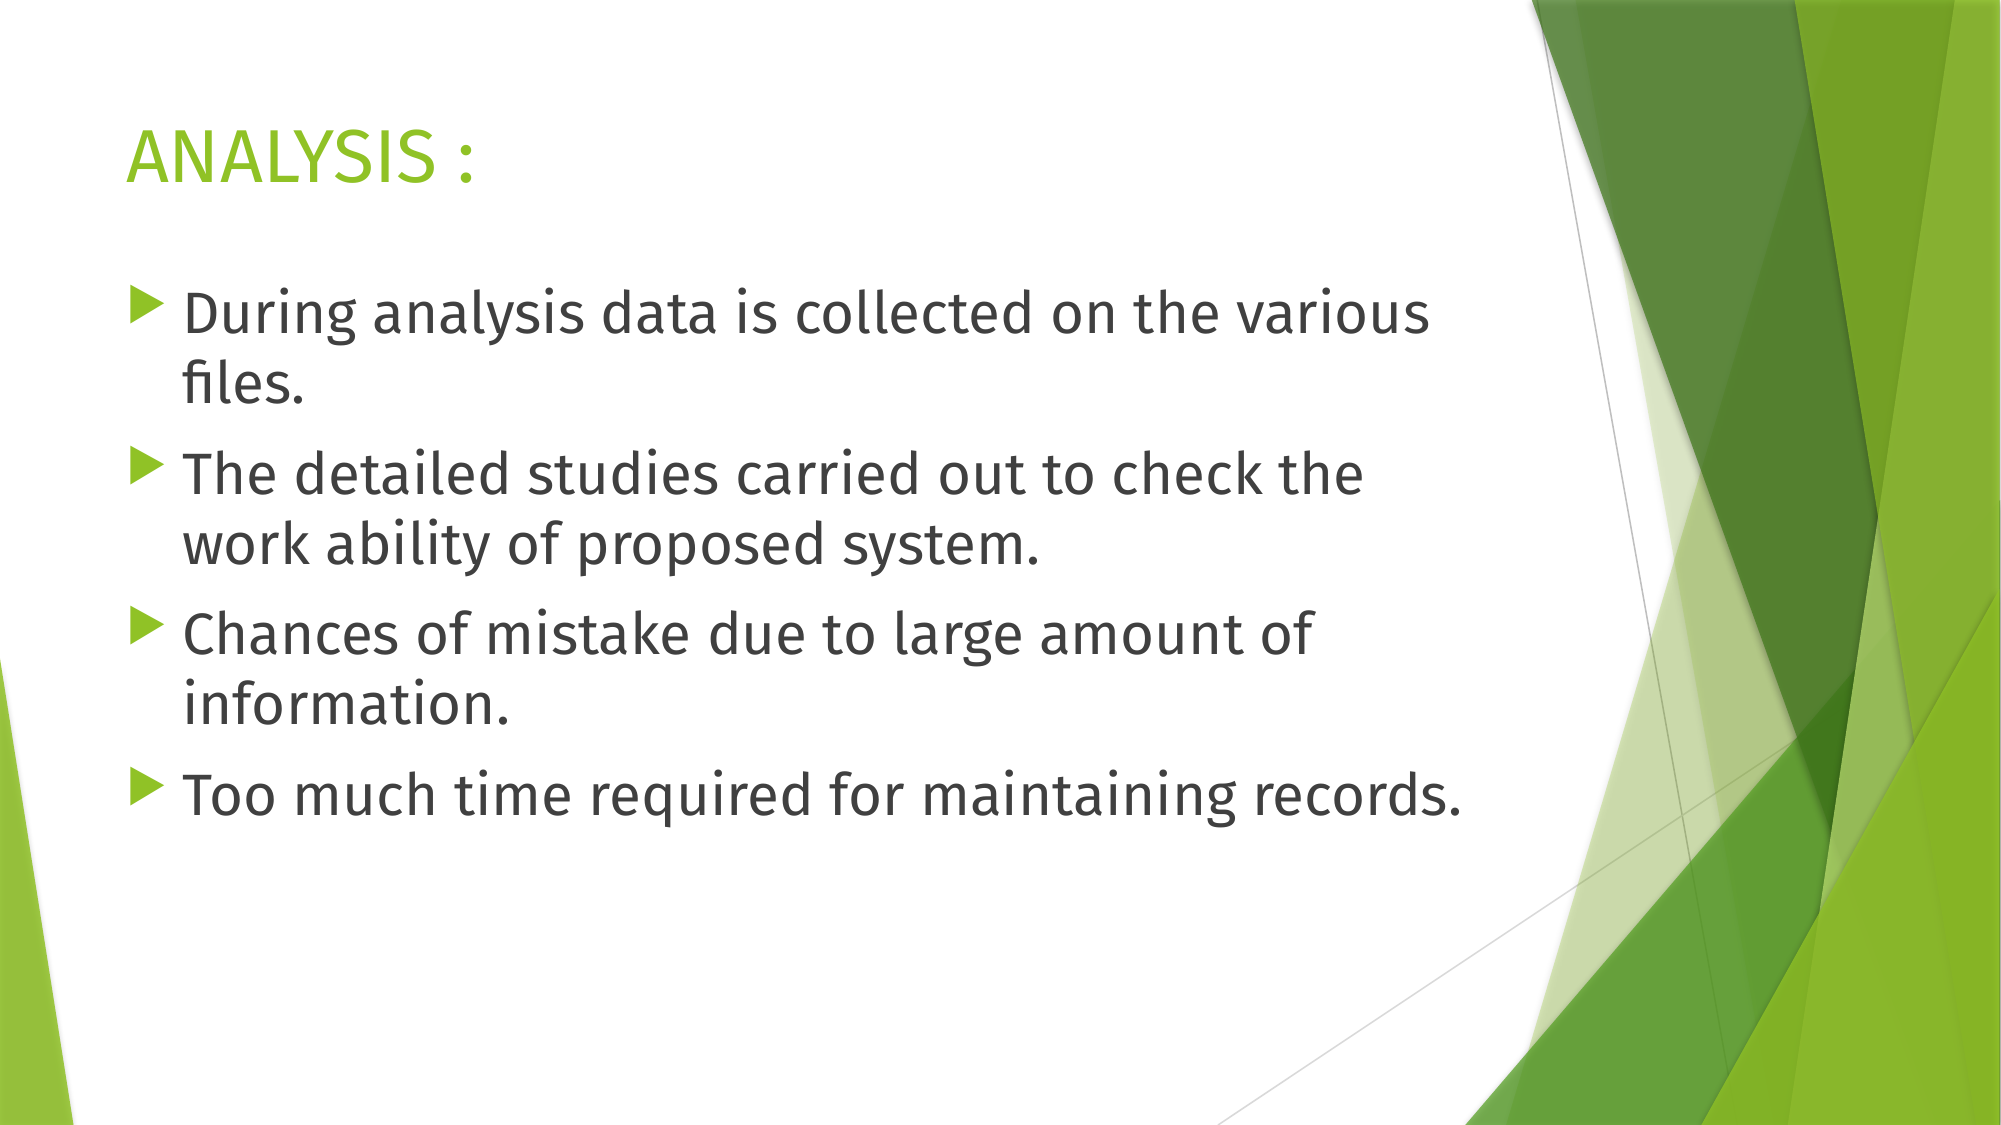

# ANALYSIS :
During analysis data is collected on the various files.
The detailed studies carried out to check the work ability of proposed system.
Chances of mistake due to large amount of information.
Too much time required for maintaining records.